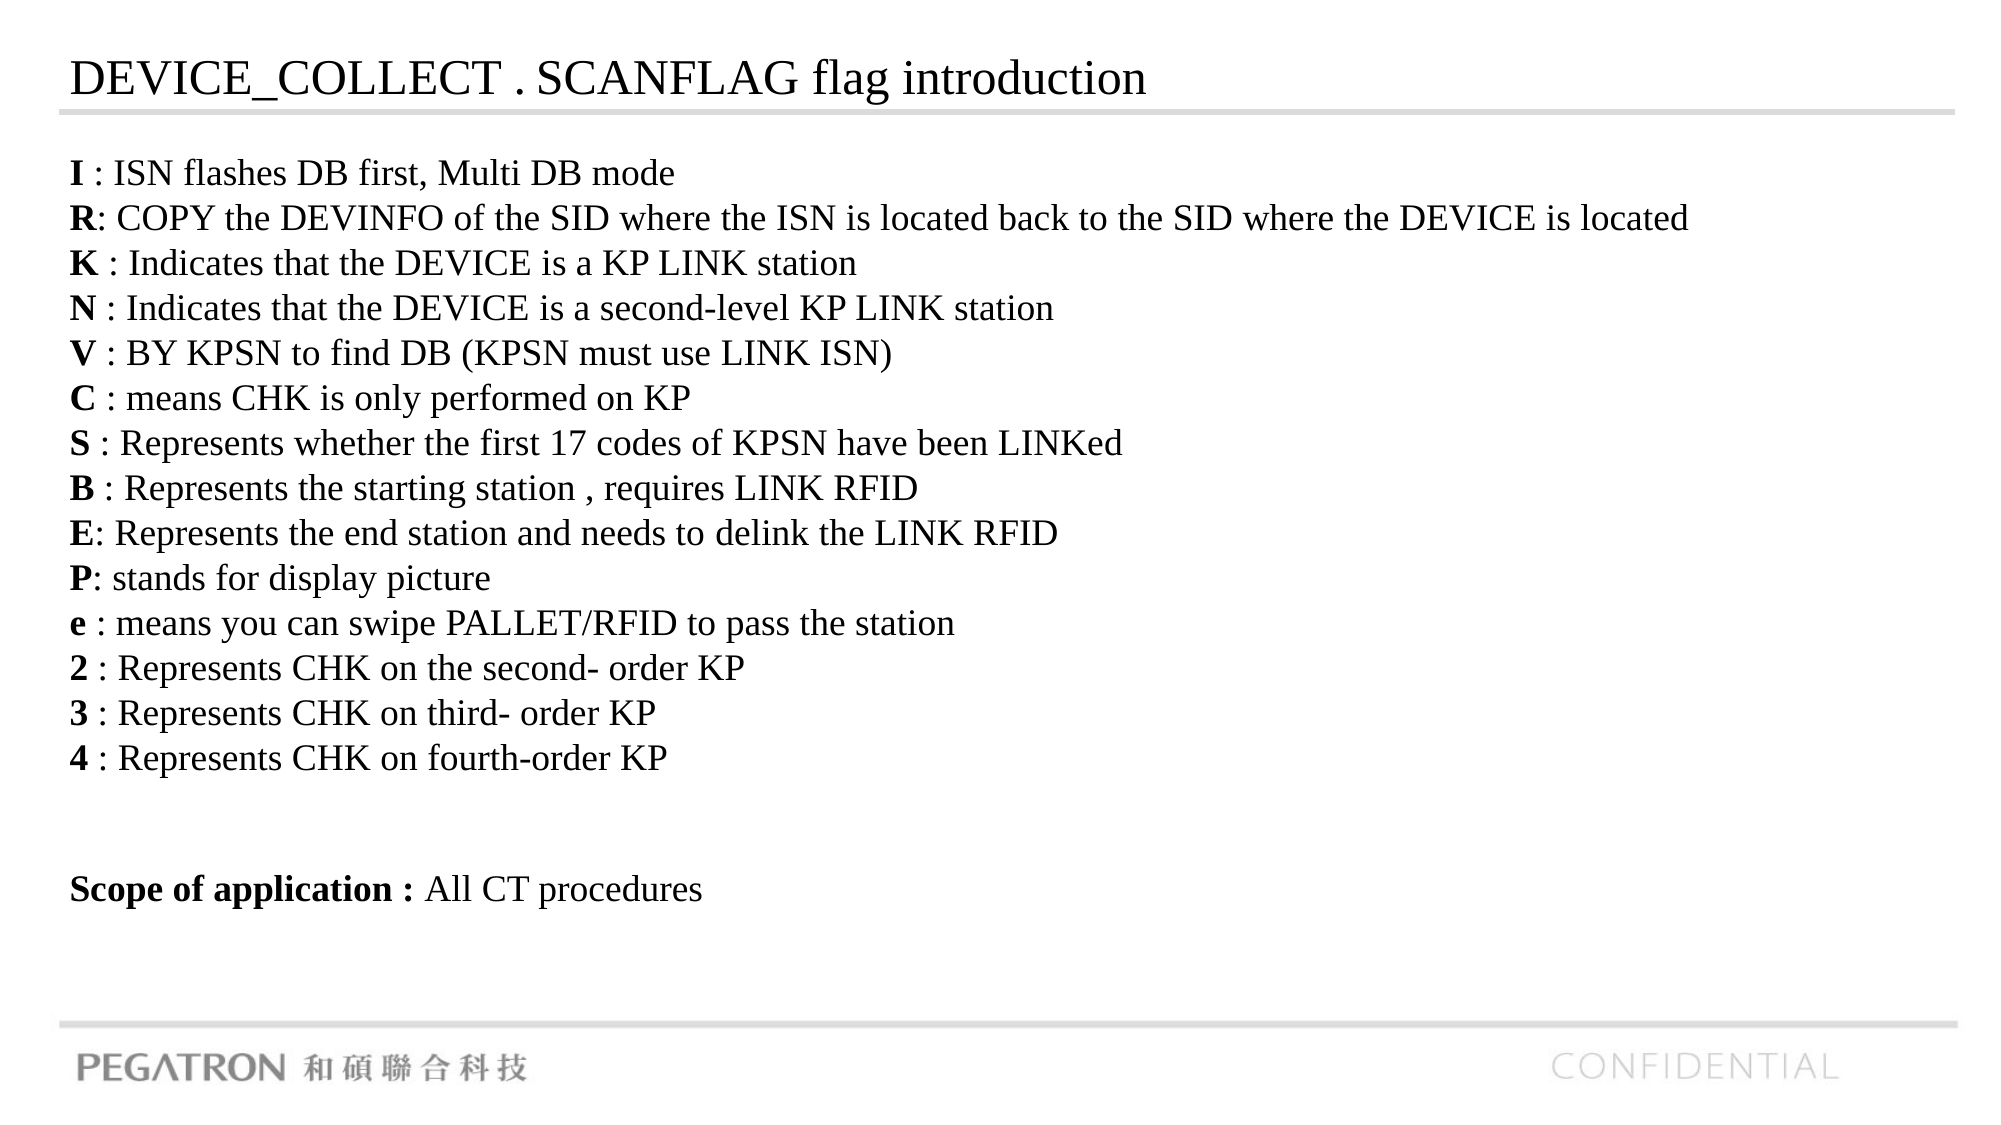

DEVICE_COLLECT . SCANFLAG flag introduction
I : ISN flashes DB first, Multi DB mode
R: COPY the DEVINFO of the SID where the ISN is located back to the SID where the DEVICE is located
K : Indicates that the DEVICE is a KP LINK station
N : Indicates that the DEVICE is a second-level KP LINK station
V : BY KPSN to find DB (KPSN must use LINK ISN)
C : means CHK is only performed on KP
S : Represents whether the first 17 codes of KPSN have been LINKed
B : Represents the starting station , requires LINK RFID
E: Represents the end station and needs to delink the LINK RFID
P: stands for display picture
e : means you can swipe PALLET/RFID to pass the station
2 : Represents CHK on the second- order KP
3 : Represents CHK on third- order KP
4 : Represents CHK on fourth-order KP
Scope of application : All CT procedures